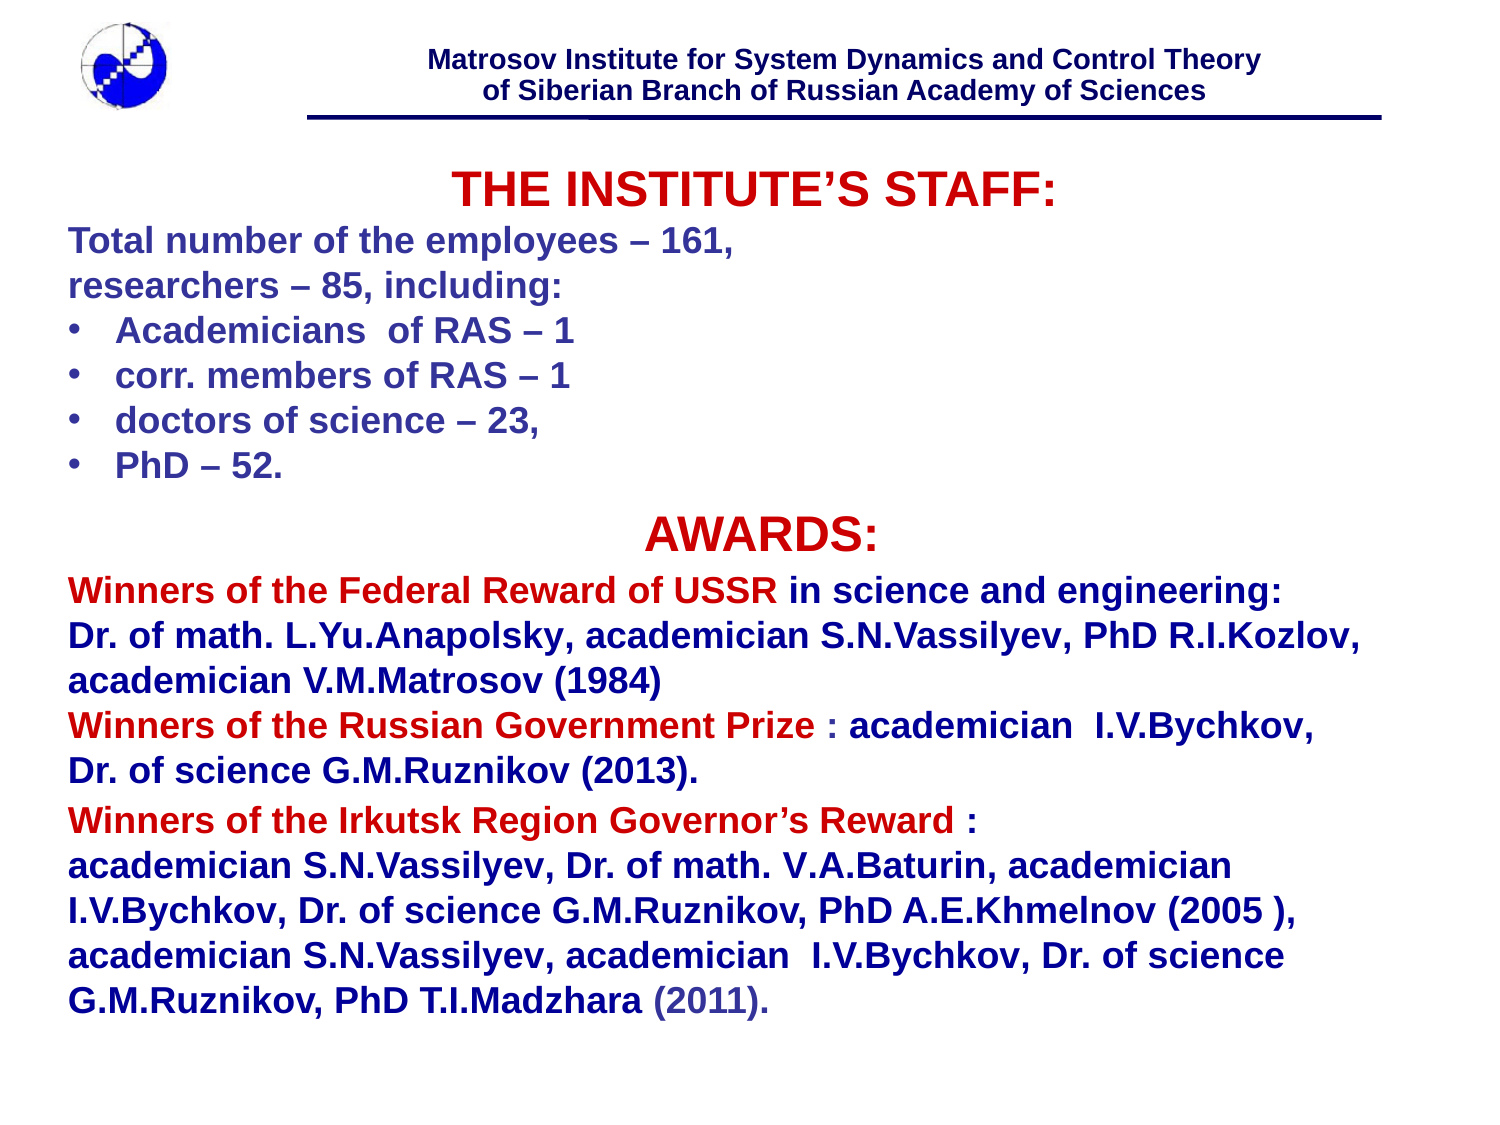

The Institute’s Staff:
Total number of the employees – 161,
researchers – 85, including:
Academicians  of RAS – 1
corr. members of RAS – 1
doctors of science – 23,
PhD – 52.
AWARDS:
Winners of the Federal Reward of USSR in science and engineering:
Dr. of math. L.Yu.Anapolsky, academician S.N.Vassilyev, PhD R.I.Kozlov,
academician V.M.Matrosov (1984)
Winners of the Russian Government Prize : academician  I.V.Bychkov,
Dr. of science G.M.Ruznikov (2013).
Winners of the Irkutsk Region Governor’s Reward :
academician S.N.Vassilyev, Dr. of math. V.A.Baturin, academician  I.V.Bychkov, Dr. of science G.M.Ruznikov, PhD A.E.Khmelnov (2005 ),
academician S.N.Vassilyev, academician  I.V.Bychkov, Dr. of science G.M.Ruznikov, PhD T.I.Madzhara (2011).